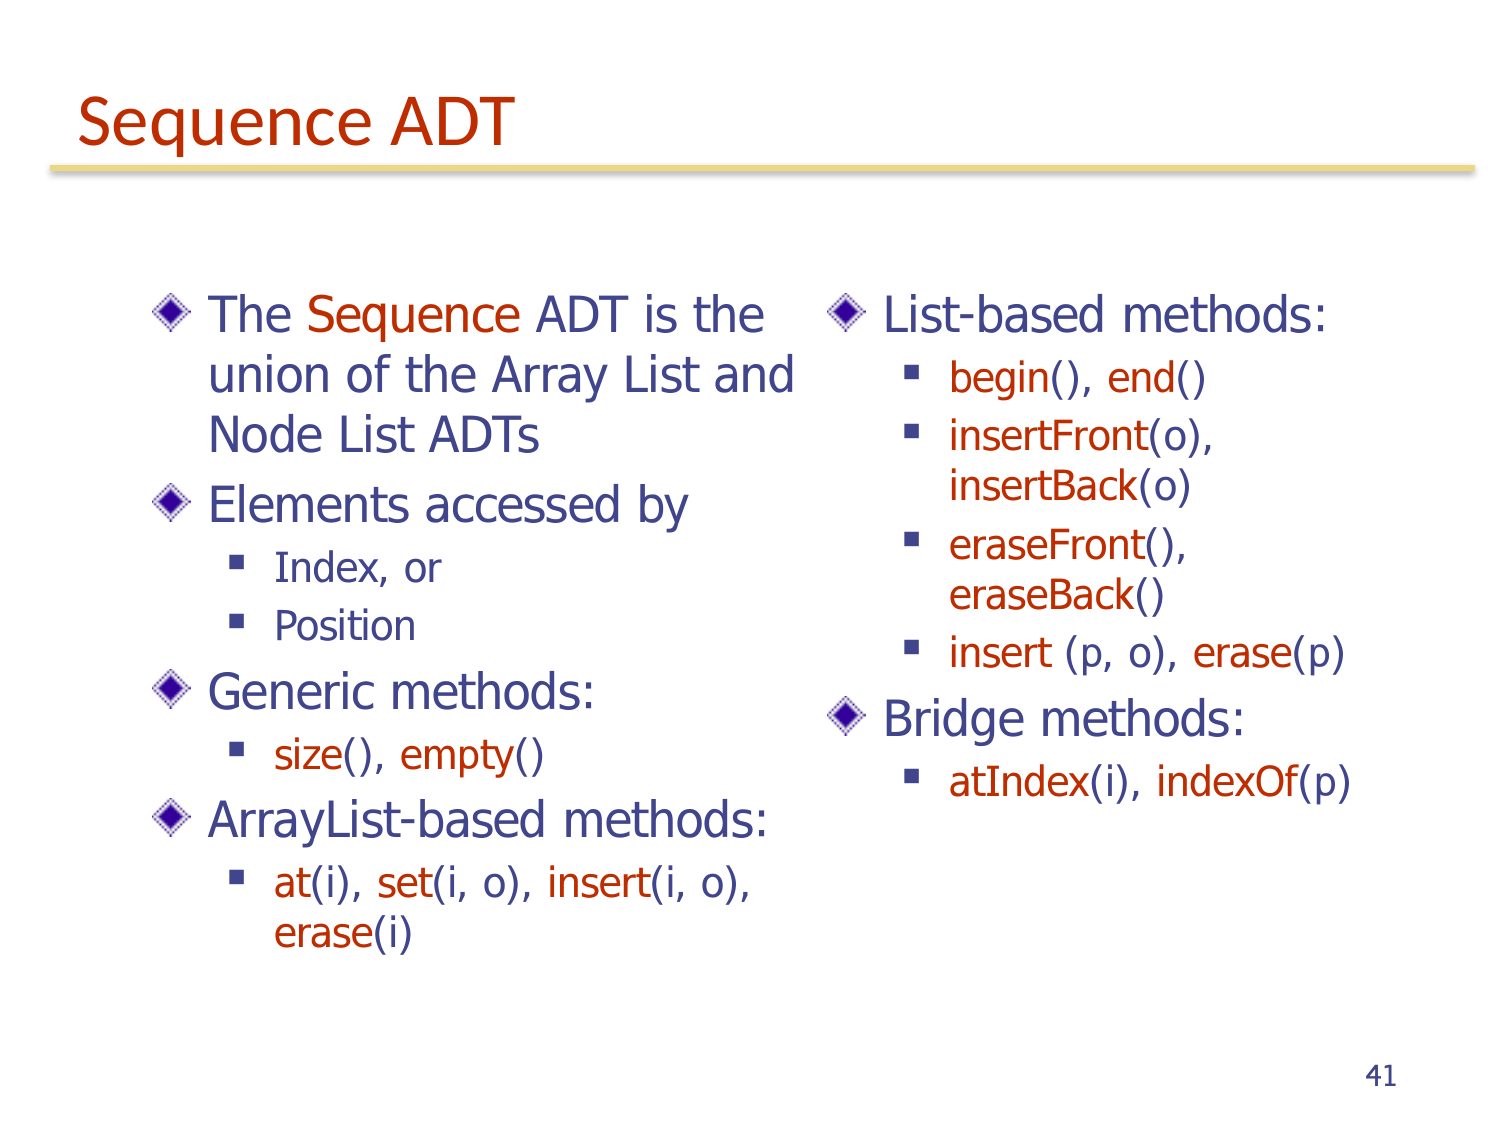

# Sequence ADT
The Sequence ADT is the union of the Array List and Node List ADTs
Elements accessed by
Index, or
Position
Generic methods:
size(), empty()
ArrayList-based methods:
at(i), set(i, o), insert(i, o), erase(i)
List-based methods:
begin(), end()
insertFront(o), insertBack(o)
eraseFront(), eraseBack()
insert (p, o), erase(p)
Bridge methods:
atIndex(i), indexOf(p)
41